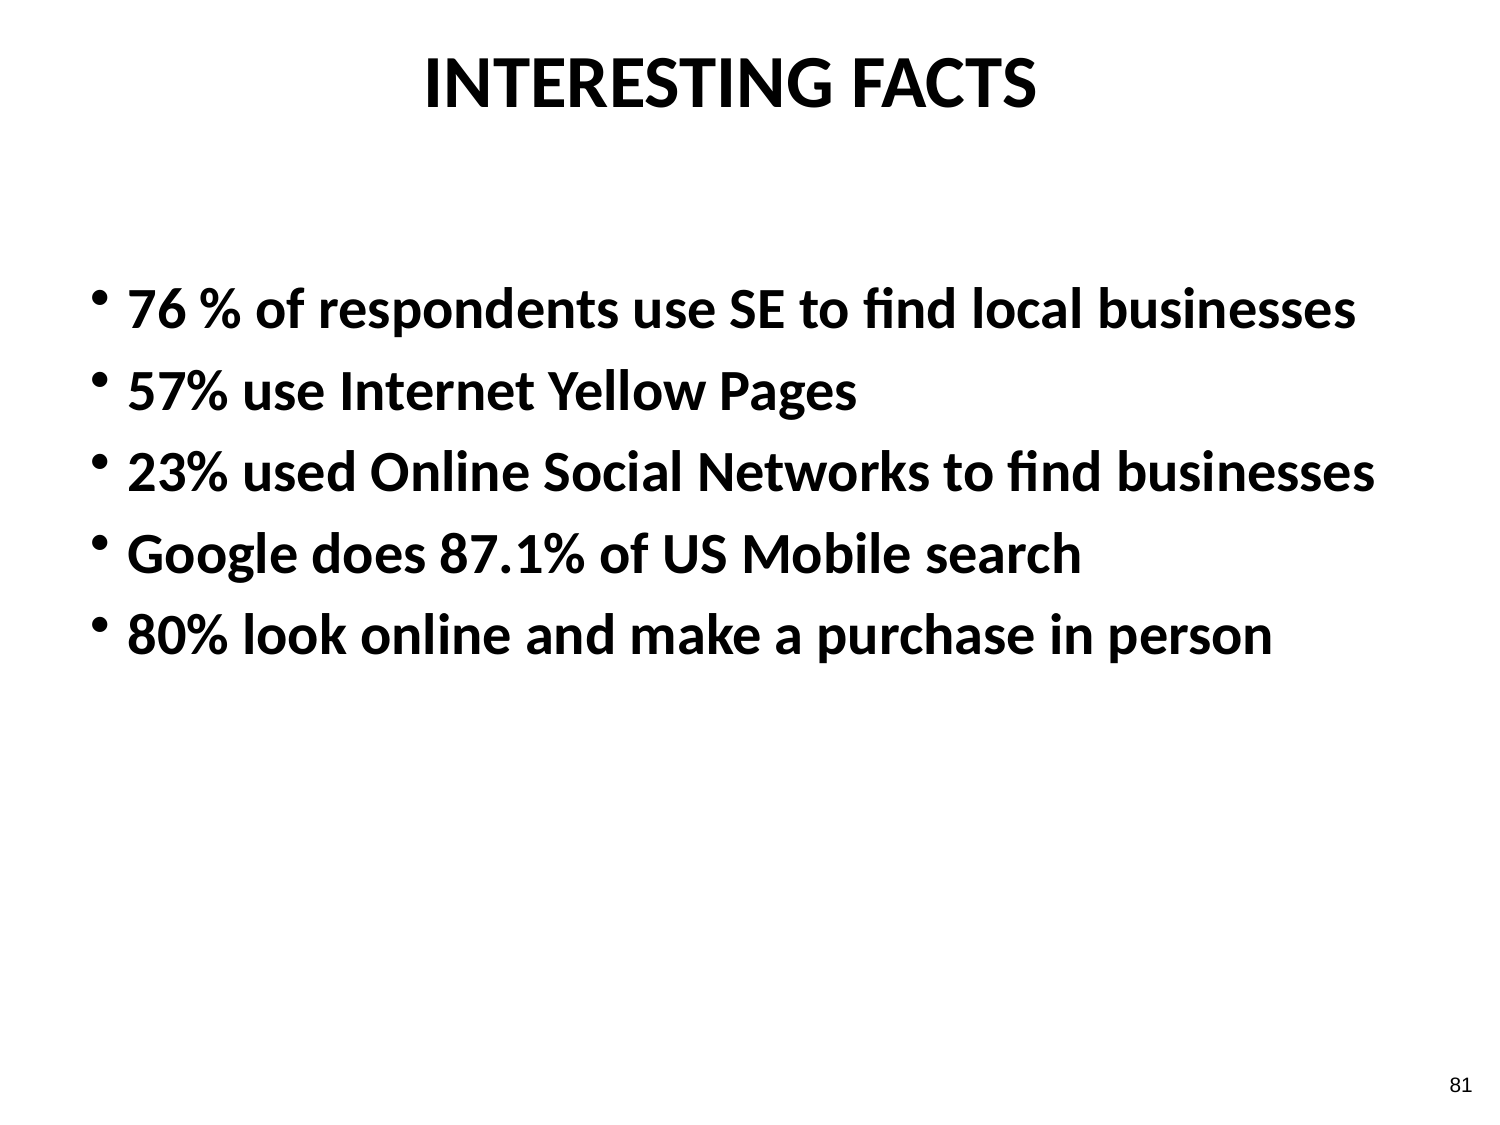

# Interesting facts
76 % of respondents use SE to find local businesses
57% use Internet Yellow Pages
23% used Online Social Networks to find businesses
Google does 87.1% of US Mobile search
80% look online and make a purchase in person

81